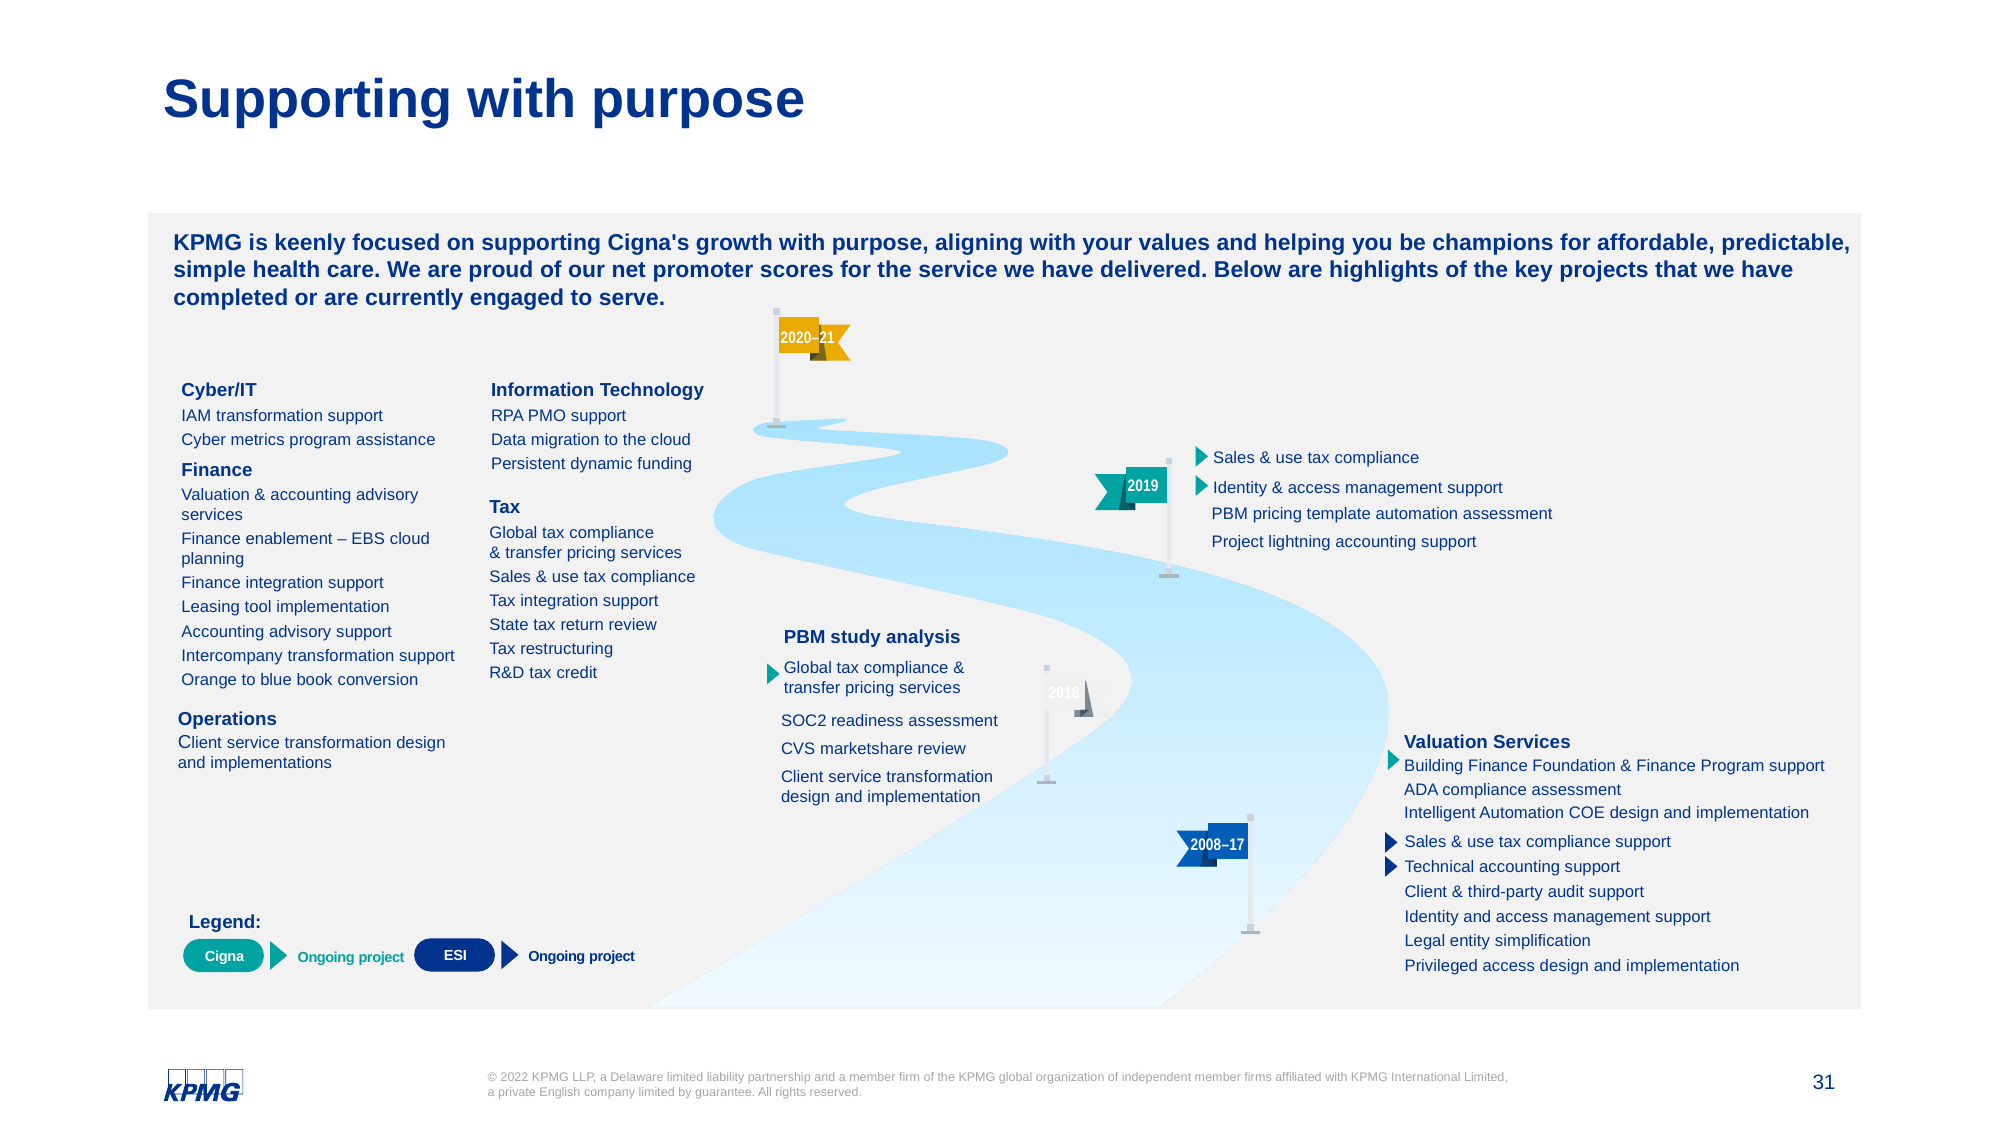

# Supporting with purpose

KPMG is keenly focused on supporting Cigna's growth with purpose, aligning with your values and helping you be champions for affordable, predictable, simple health care. We are proud of our net promoter scores for the service we have delivered. Below are highlights of the key projects that we have completed or are currently engaged to serve.

2020–21

Information Technology
RPA PMO support
Data migration to the cloud
Persistent dynamic funding
Cyber/IT
IAM transformation support
Cyber metrics program assistance

Sales & use tax compliance
Identity & access management support
Finance
Valuation & accounting advisory services
Finance enablement – EBS cloud planning
Finance integration support
Leasing tool implementation
Accounting advisory support
Intercompany transformation support
Orange to blue book conversion

2019

Tax
Global tax compliance
& transfer pricing services
Sales & use tax compliance
Tax integration support
State tax return review
Tax restructuring
R&D tax credit
PBM pricing template automation assessment
Project lightning accounting support
PBM study analysis
Global tax compliance & transfer pricing services

2018

Operations
Client service transformation design
and implementations
SOC2 readiness assessment
CVS marketshare review
Client service transformation design and implementation
Valuation Services
Building Finance Foundation & Finance Program support
ADA compliance assessment
Intelligent Automation COE design and implementation

2008–17
Sales & use tax compliance support
Technical accounting support
Client & third-party audit support
Identity and access management support
Legal entity simplification
Privileged access design and implementation

Legend:
ESI
Cigna

Ongoing project
Ongoing project